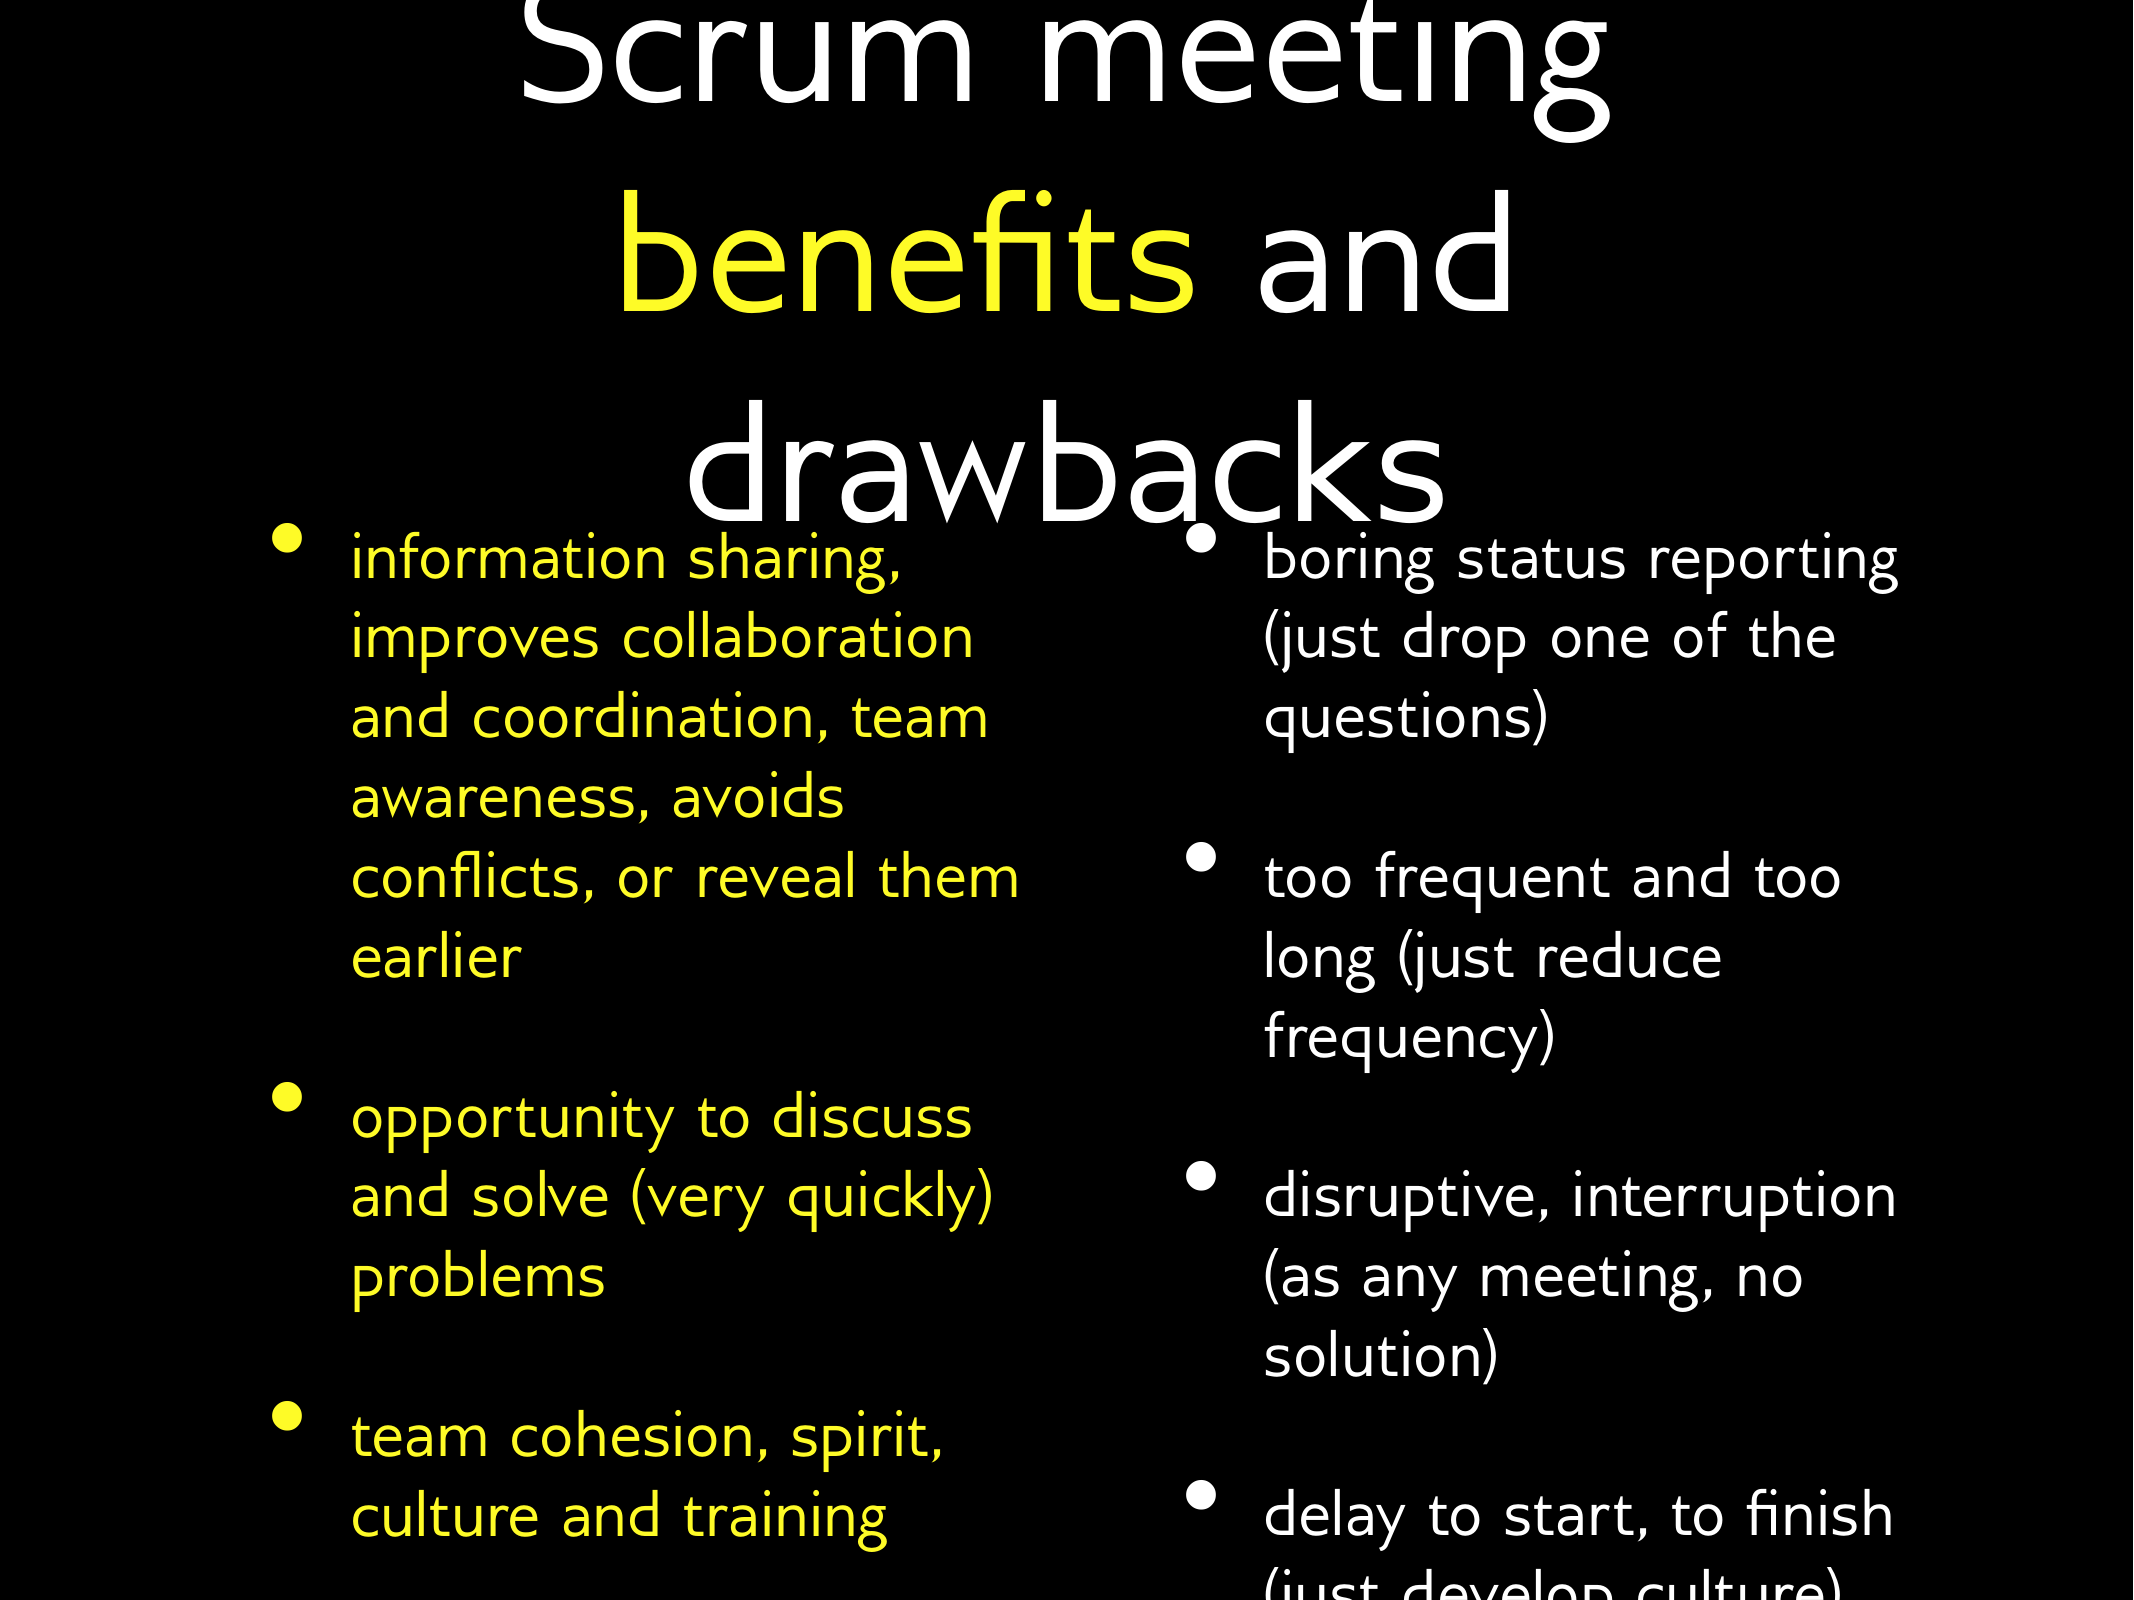

# Scrum meeting benefits and drawbacks
information sharing, improves collaboration and coordination, team awareness, avoids conflicts, or reveal them earlier
opportunity to discuss and solve (very quickly) problems
team cohesion, spirit, culture and training
boring status reporting (just drop one of the questions)
too frequent and too long (just reduce frequency)
disruptive, interruption (as any meeting, no solution)
delay to start, to finish (just develop culture)